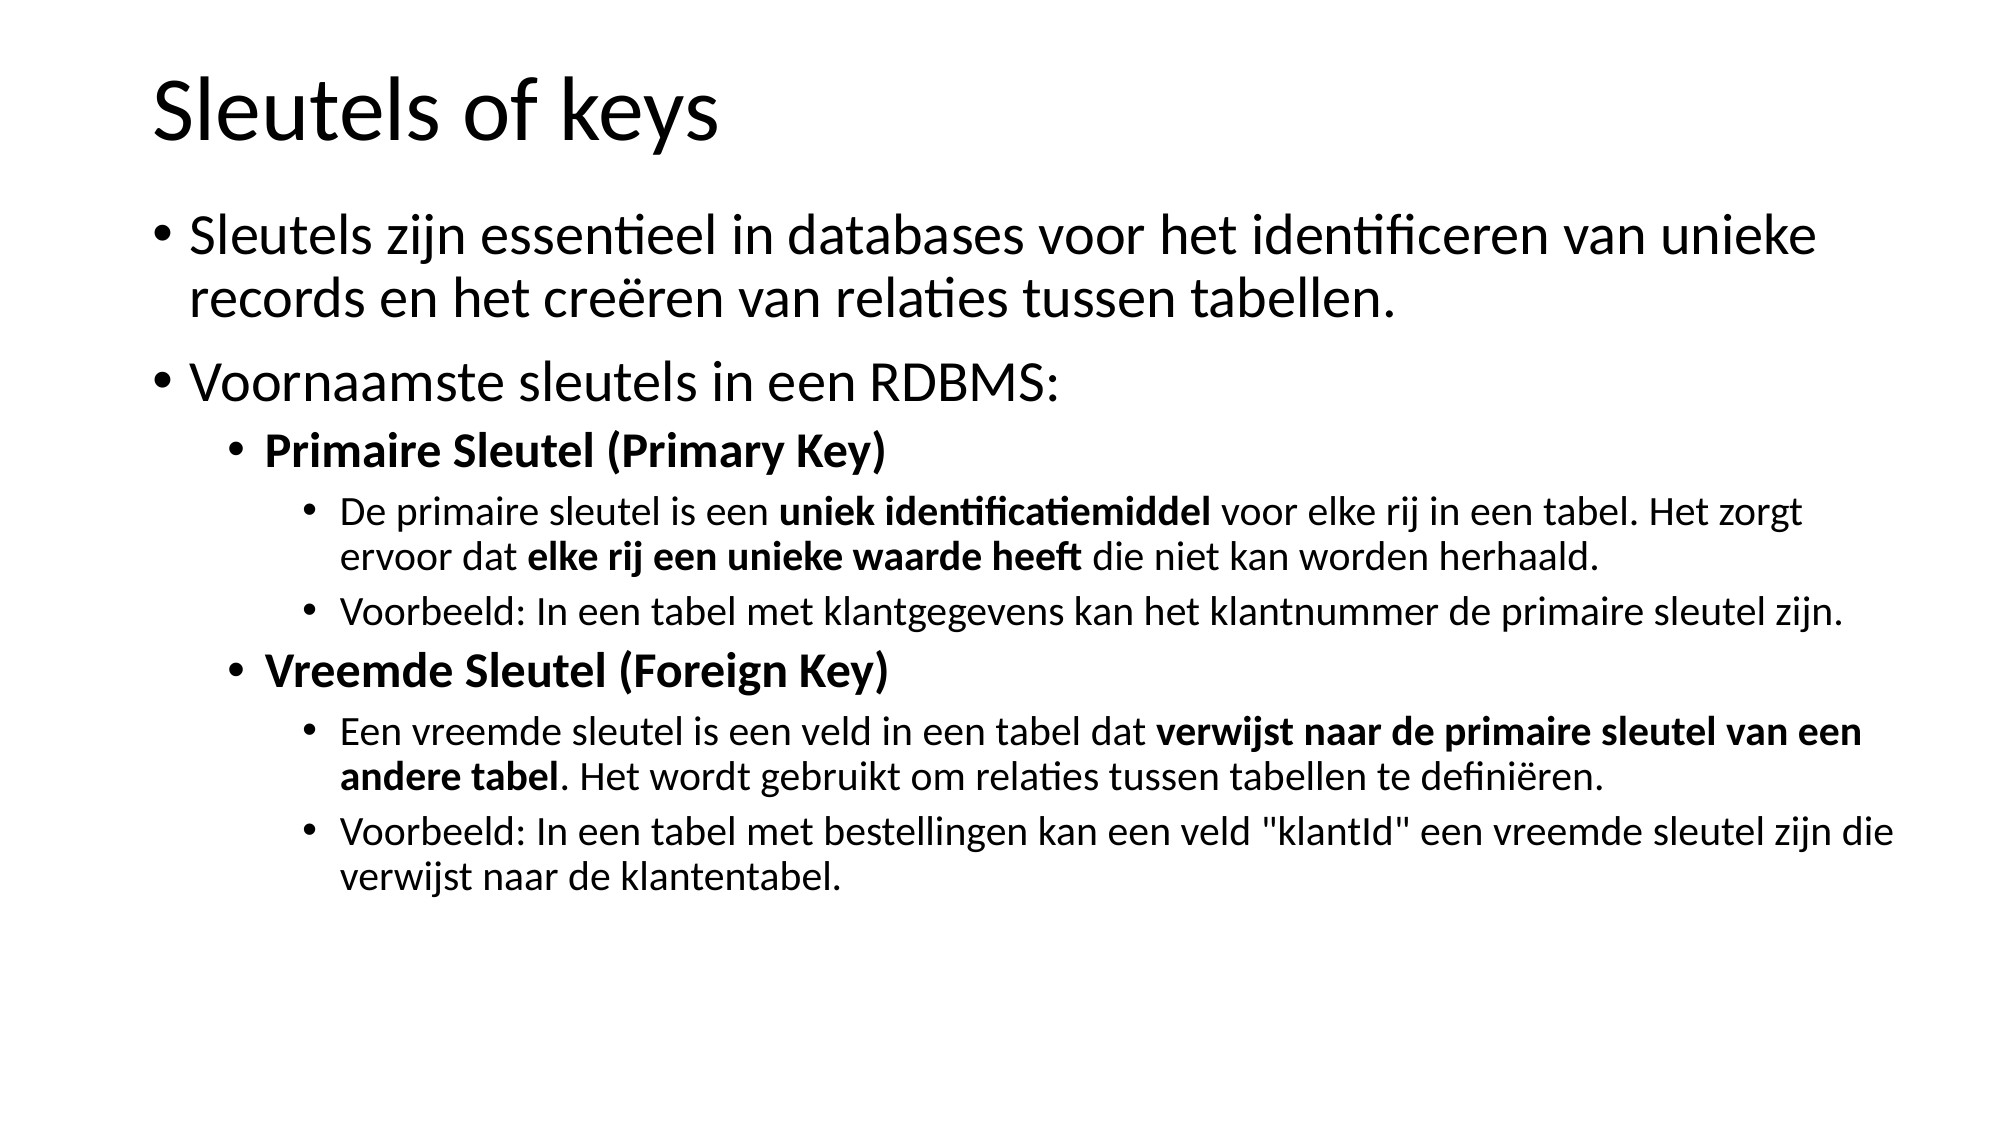

# Sleutels of keys
Sleutels zijn essentieel in databases voor het identificeren van unieke records en het creëren van relaties tussen tabellen.
Voornaamste sleutels in een RDBMS:
Primaire Sleutel (Primary Key)
De primaire sleutel is een uniek identificatiemiddel voor elke rij in een tabel. Het zorgt ervoor dat elke rij een unieke waarde heeft die niet kan worden herhaald.
Voorbeeld: In een tabel met klantgegevens kan het klantnummer de primaire sleutel zijn.
Vreemde Sleutel (Foreign Key)
Een vreemde sleutel is een veld in een tabel dat verwijst naar de primaire sleutel van een andere tabel. Het wordt gebruikt om relaties tussen tabellen te definiëren.
Voorbeeld: In een tabel met bestellingen kan een veld "klantId" een vreemde sleutel zijn die verwijst naar de klantentabel.